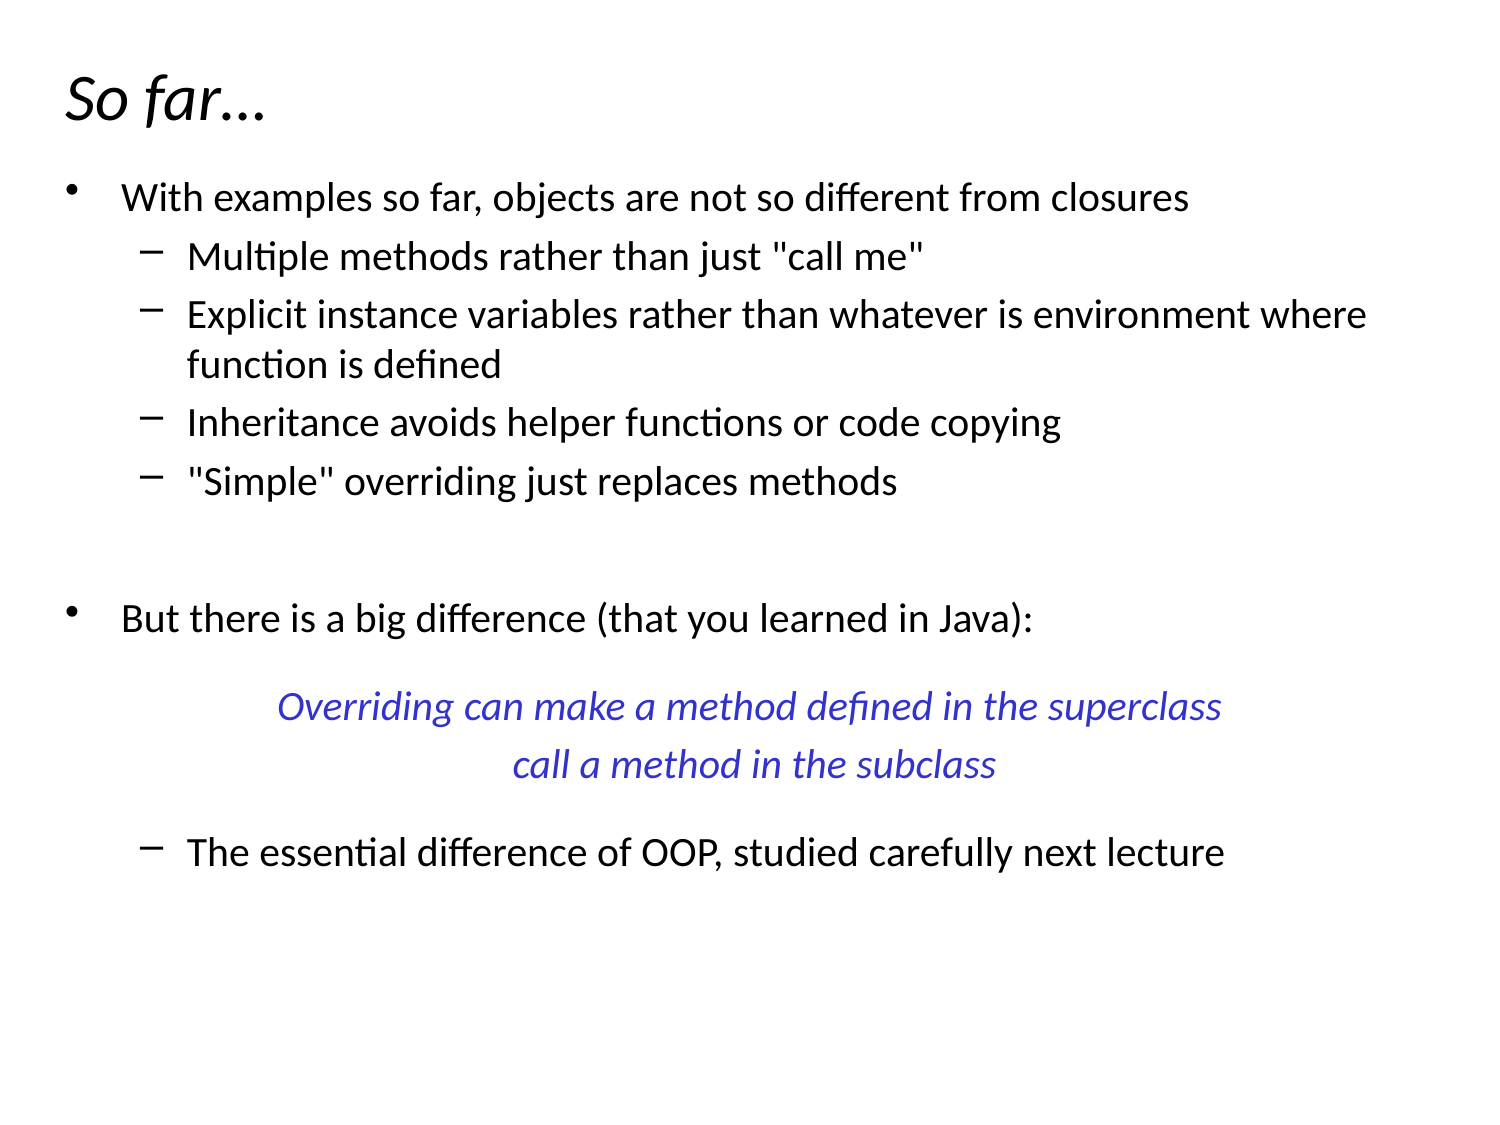

# So far…
With examples so far, objects are not so different from closures
Multiple methods rather than just "call me"
Explicit instance variables rather than whatever is environment where function is defined
Inheritance avoids helper functions or code copying
"Simple" overriding just replaces methods

But there is a big difference (that you learned in Java):

Overriding can make a method defined in the superclass
 call a method in the subclass

The essential difference of OOP, studied carefully next lecture